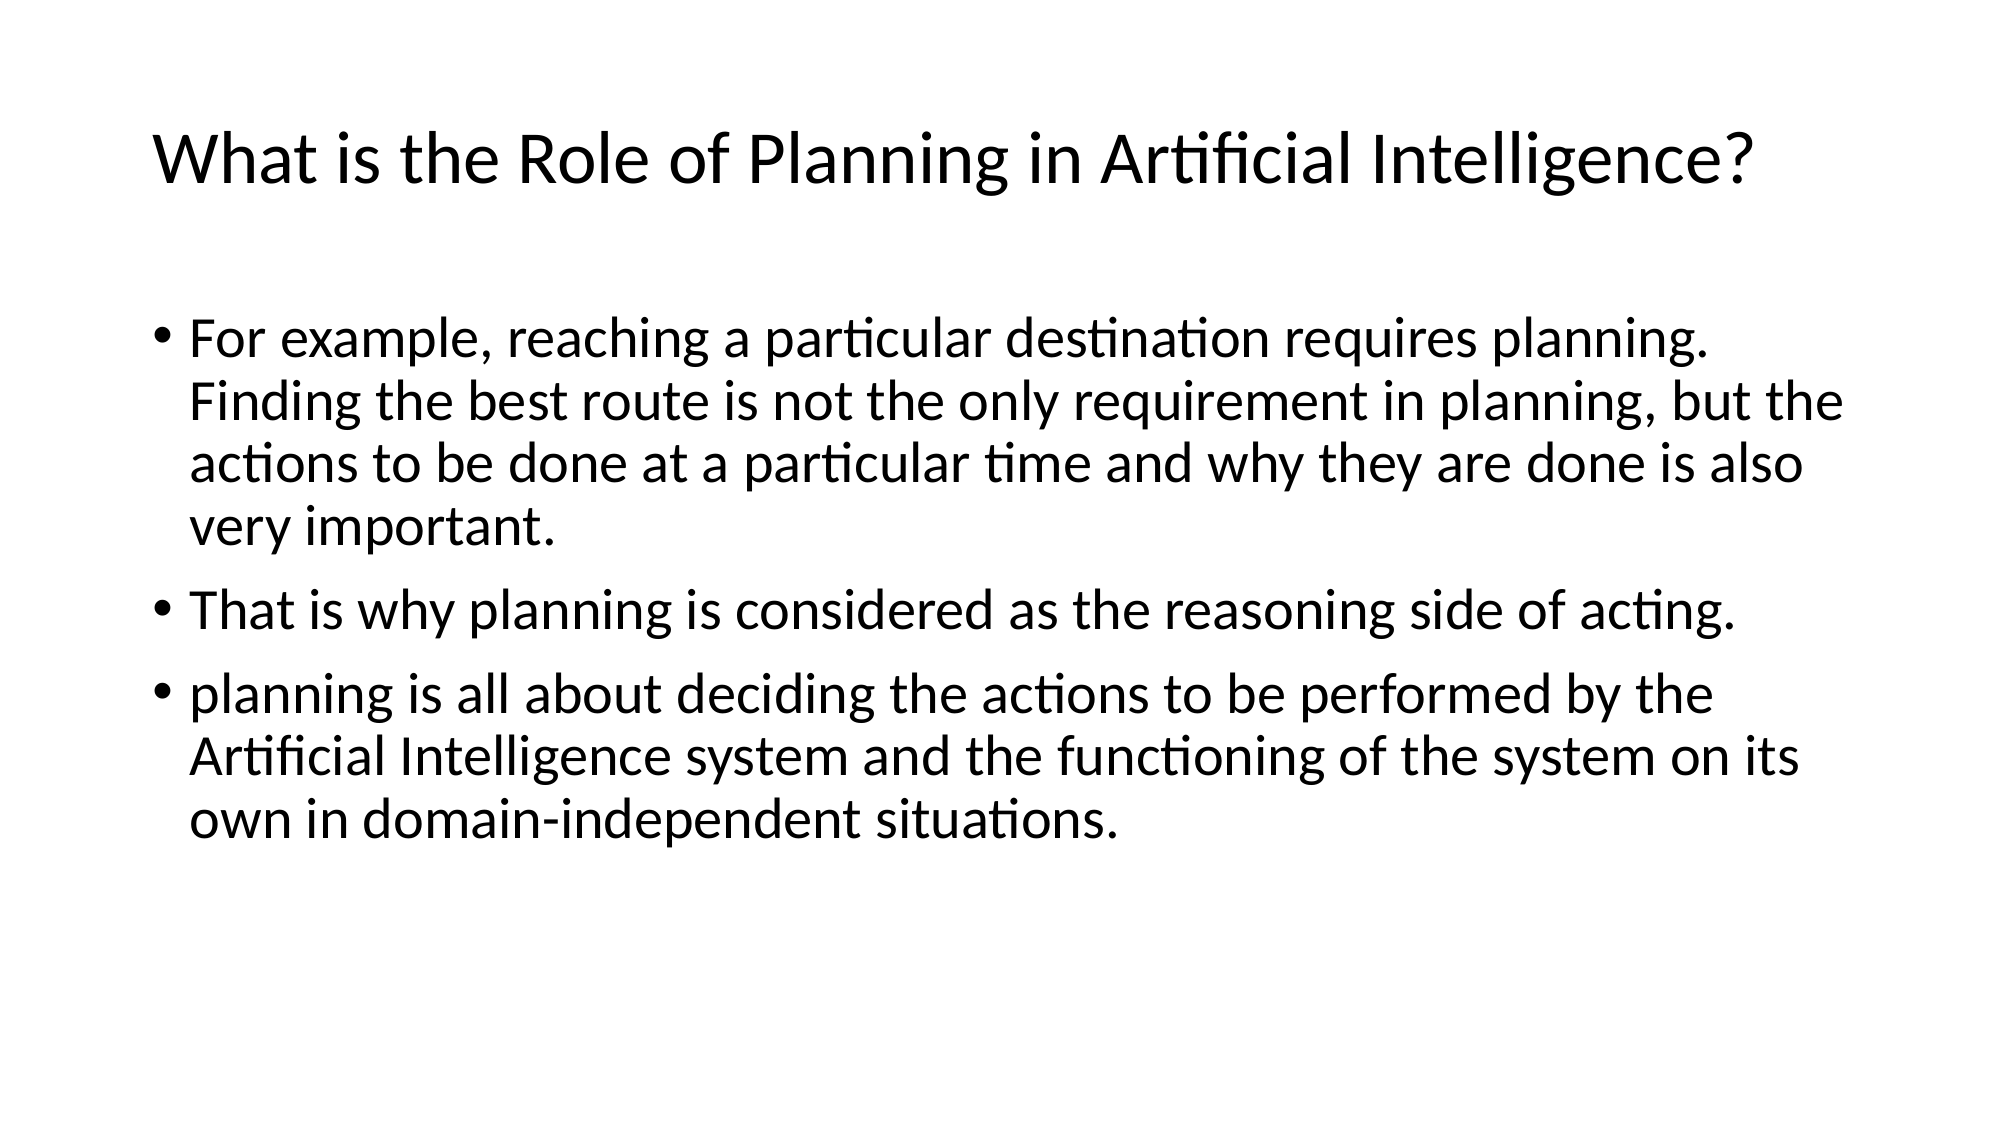

# What is the Role of Planning in Artificial Intelligence?

For example, reaching a particular destination requires planning. Finding the best route is not the only requirement in planning, but the actions to be done at a particular time and why they are done is also very important.
That is why planning is considered as the reasoning side of acting.
planning is all about deciding the actions to be performed by the Artificial Intelligence system and the functioning of the system on its own in domain-independent situations.